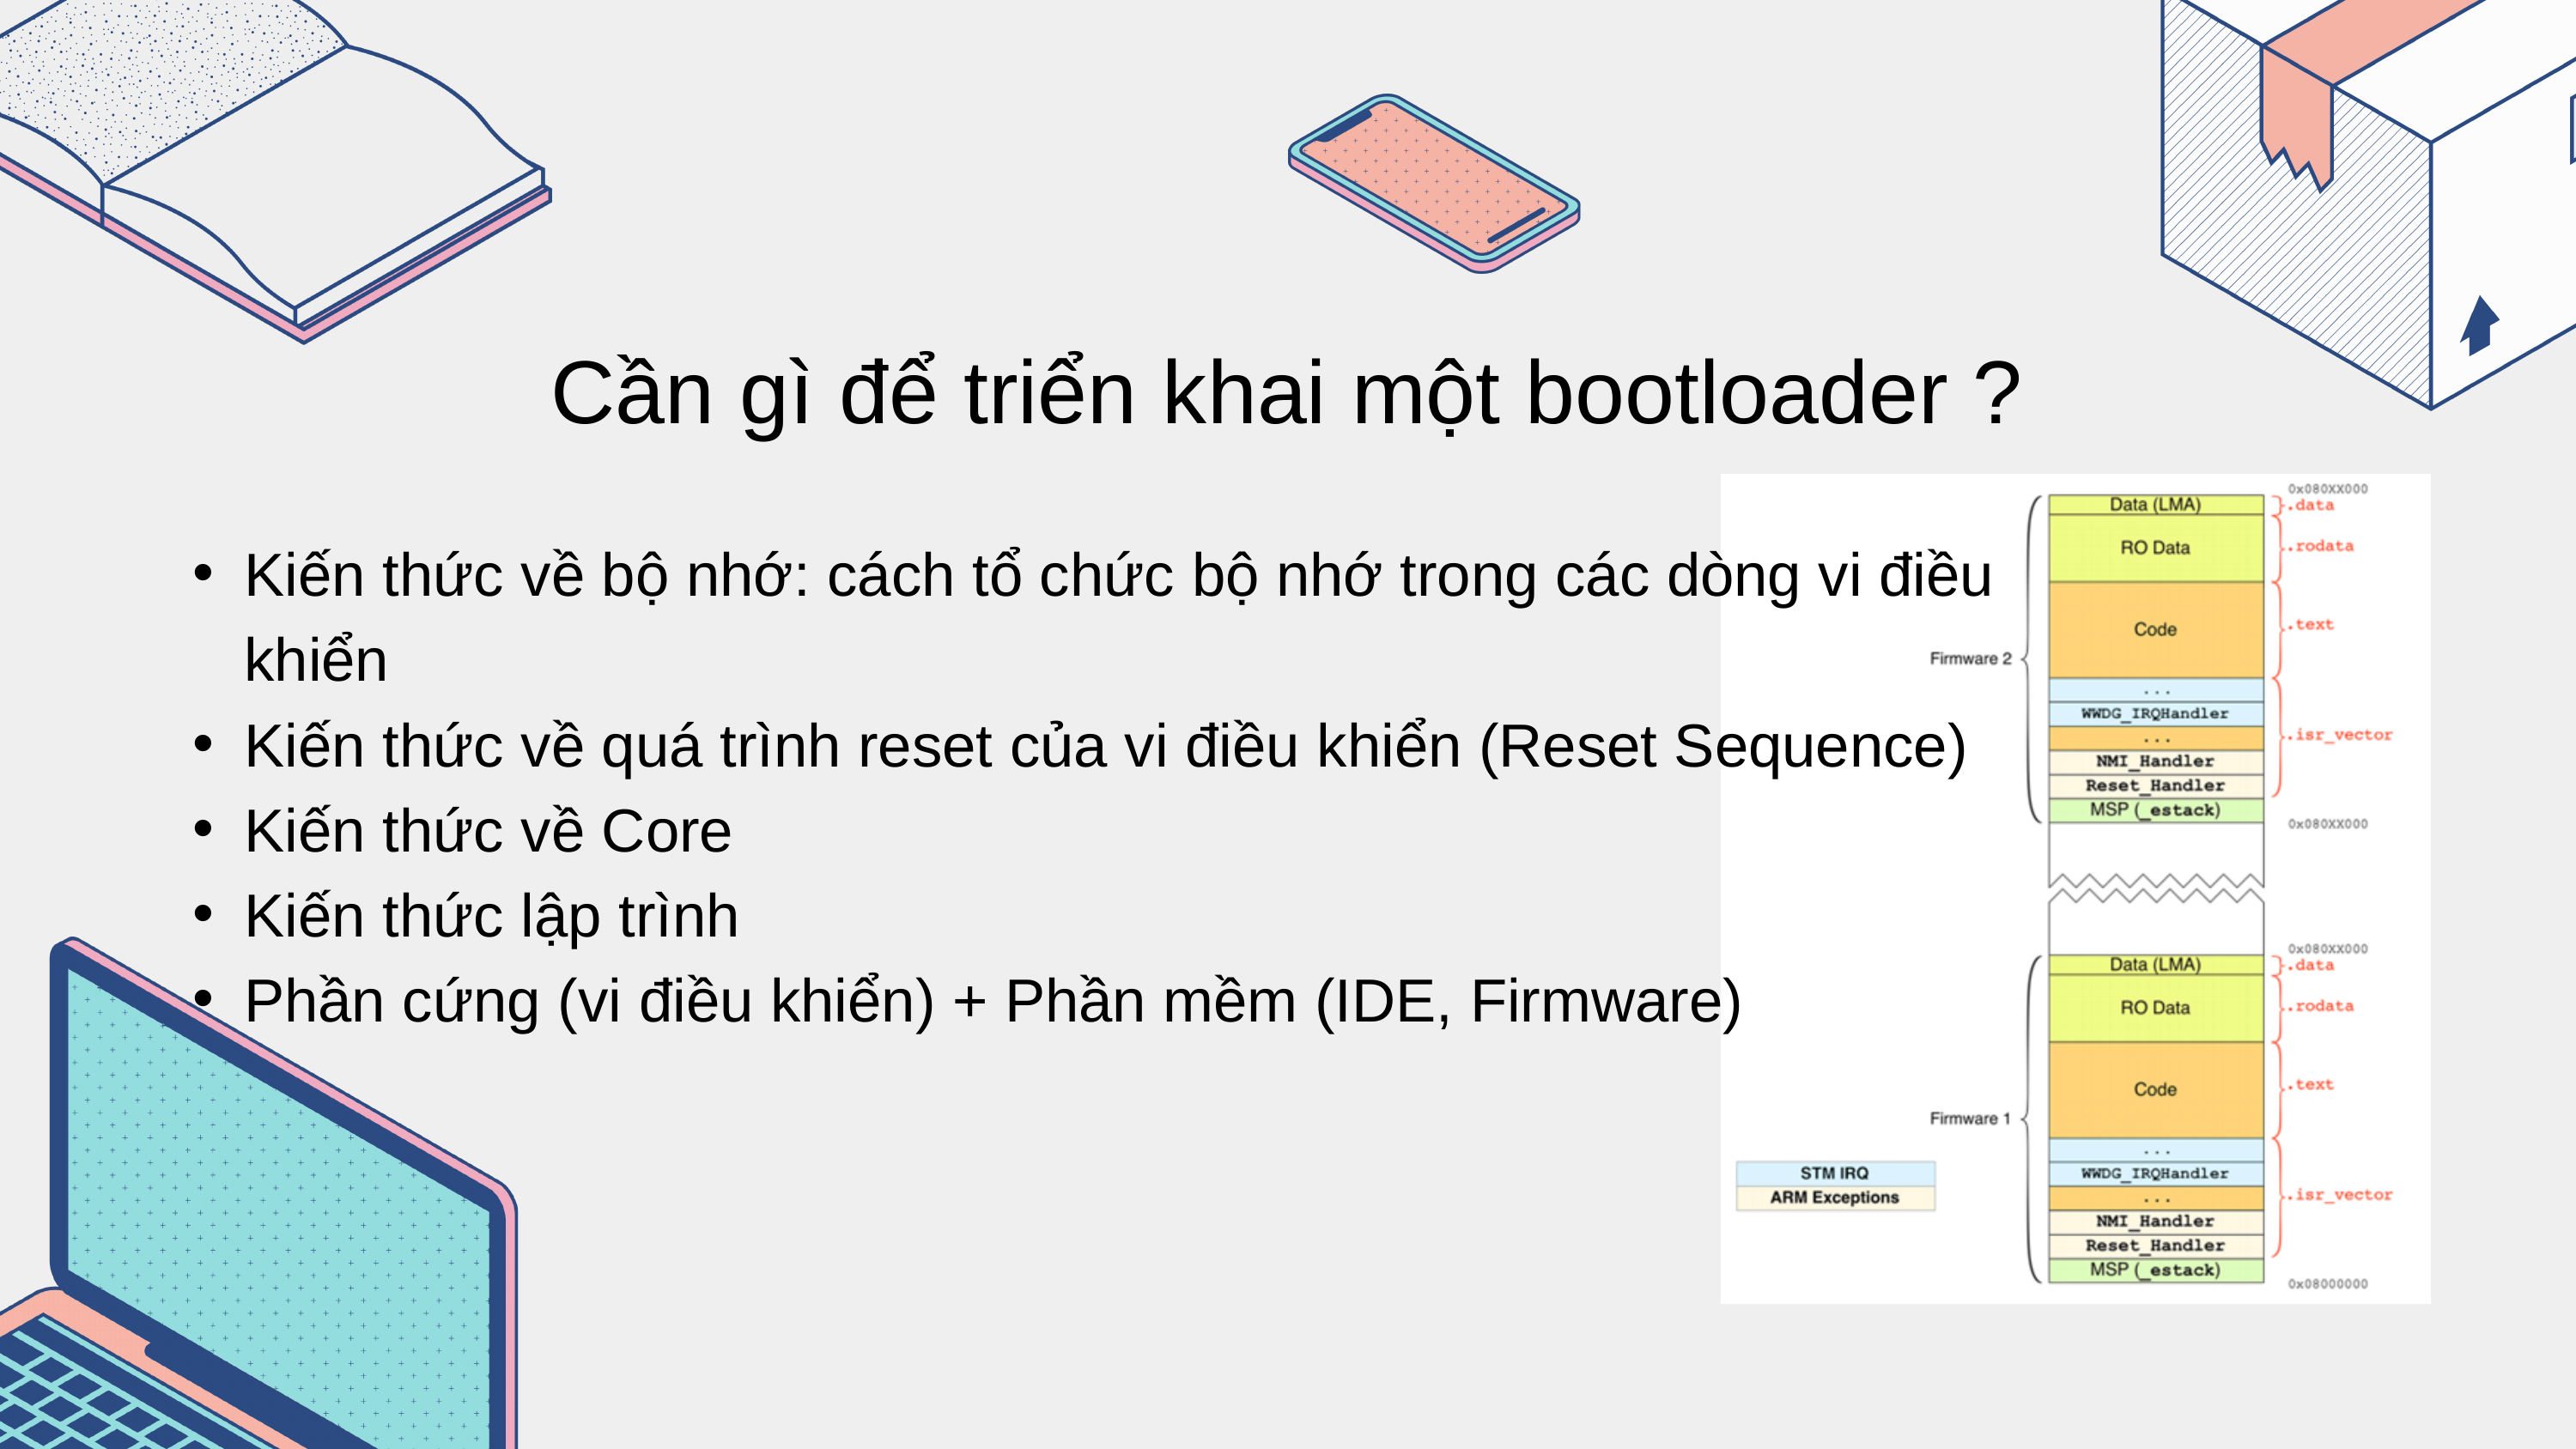

Cần gì để triển khai một bootloader ?

Kiến thức về bộ nhớ: cách tổ chức bộ nhớ trong các dòng vi điều khiển
Kiến thức về quá trình reset của vi điều khiển (Reset Sequence)
Kiến thức về Core
Kiến thức lập trình
Phần cứng (vi điều khiển) + Phần mềm (IDE, Firmware)